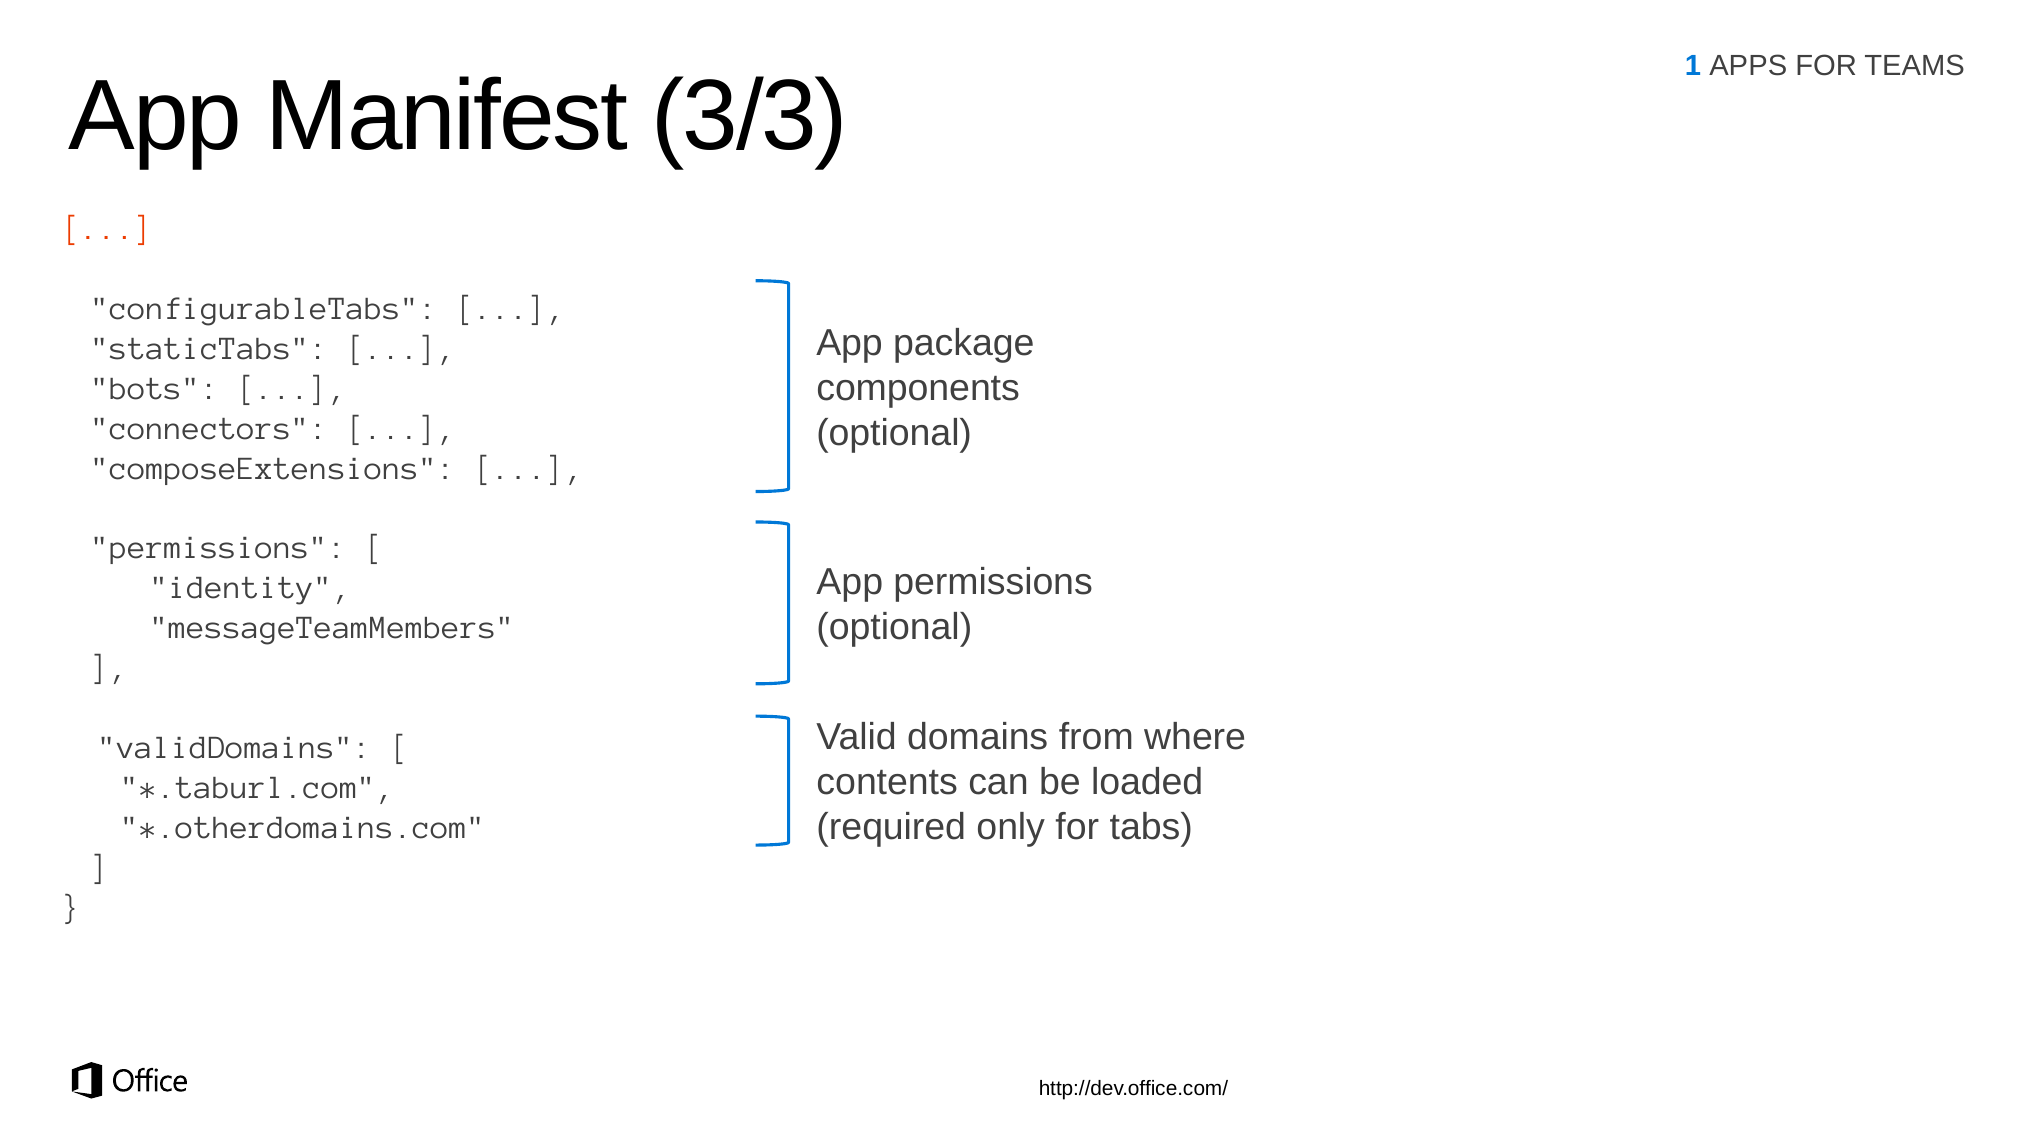

1 APPS FOR TEAMS

# App Manifest (3/3)
[...]

	"configurableTabs": [...],
	"staticTabs": [...],
	"bots": [...],
	"connectors": [...],
	"composeExtensions": [...],

	"permissions": [
    	"identity",
    	"messageTeamMembers"
 	],

  "validDomains": [
  	"*.taburl.com",
   	"*.otherdomains.com"
	]
}

App package components
(optional)

App permissions
(optional)
Valid domains from where contents can be loaded
(required only for tabs)